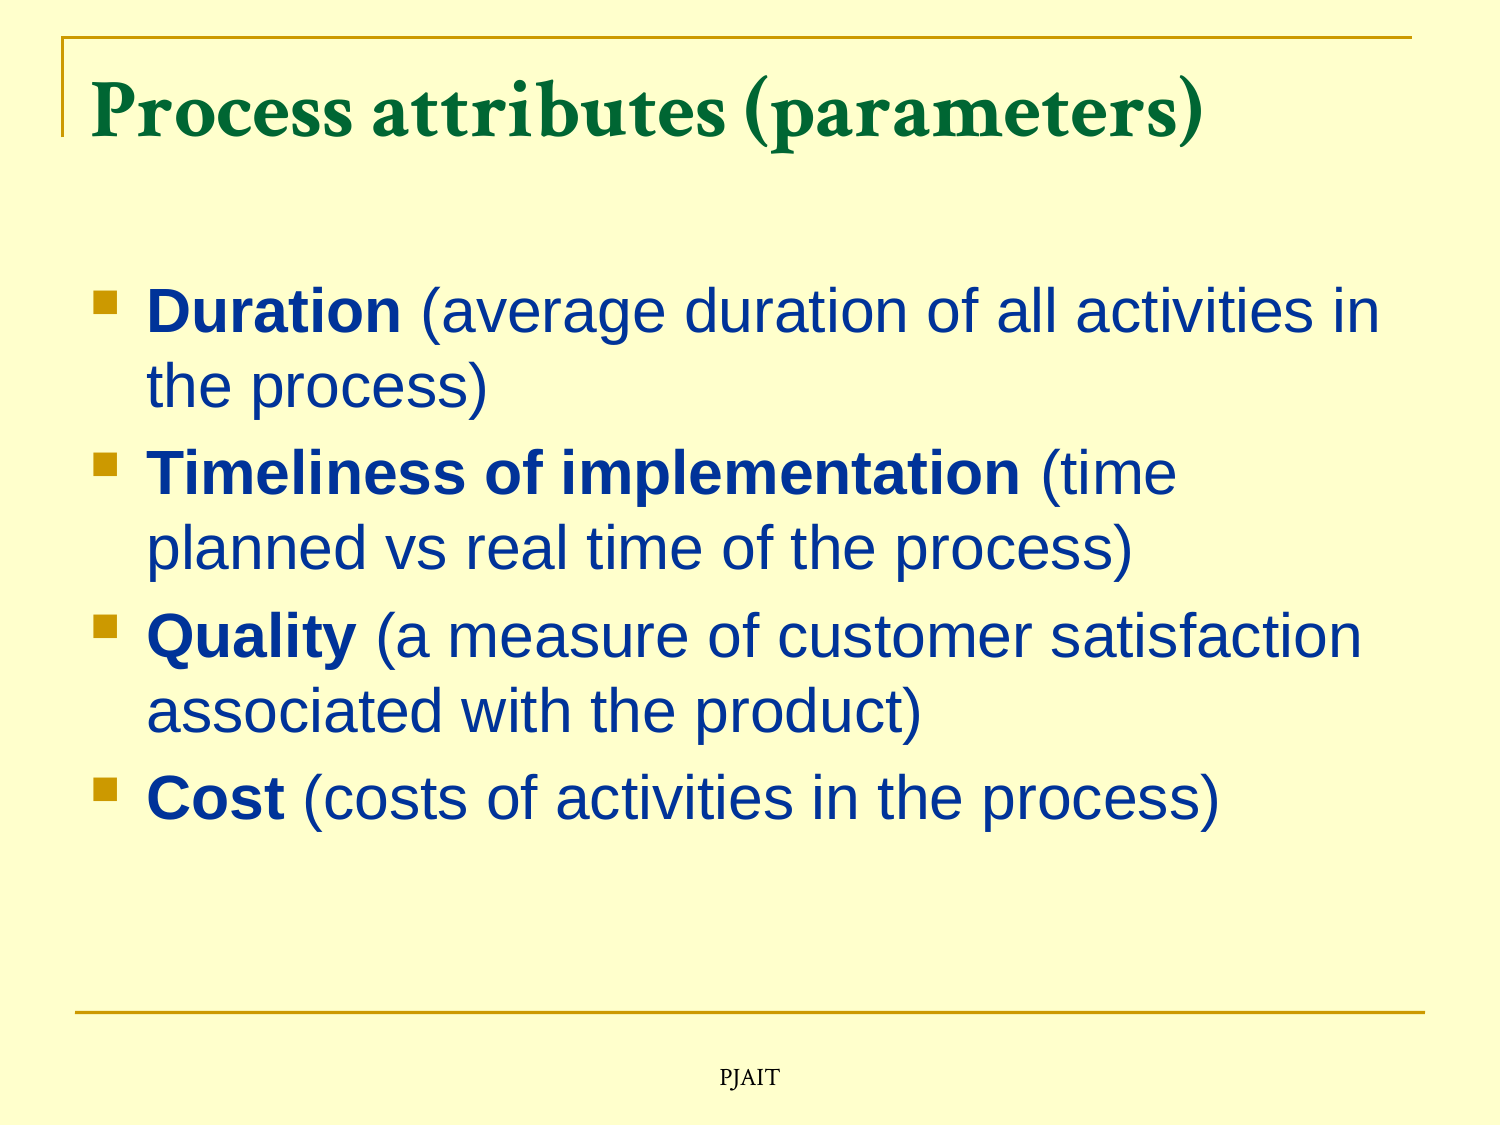

# Process attributes (parameters)
Duration (average duration of all activities in the process)
Timeliness of implementation (time planned vs real time of the process)
Quality (a measure of customer satisfaction associated with the product)
Cost (costs of activities in the process)
PJAIT